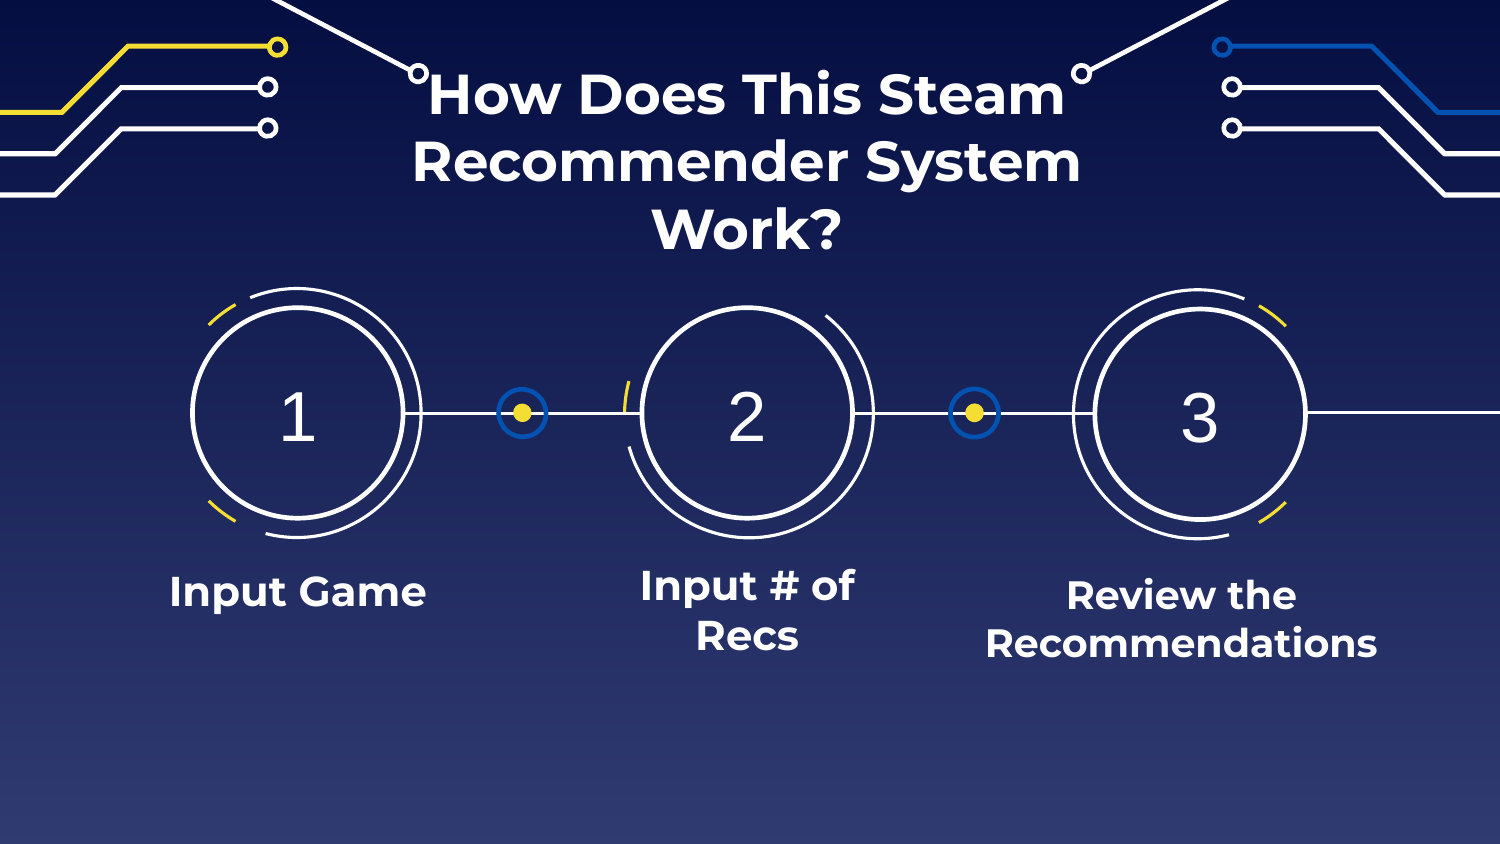

# How Does This Steam Recommender System Work?

1
2
3

Input Game
Input # of Recs
Review the Recommendations